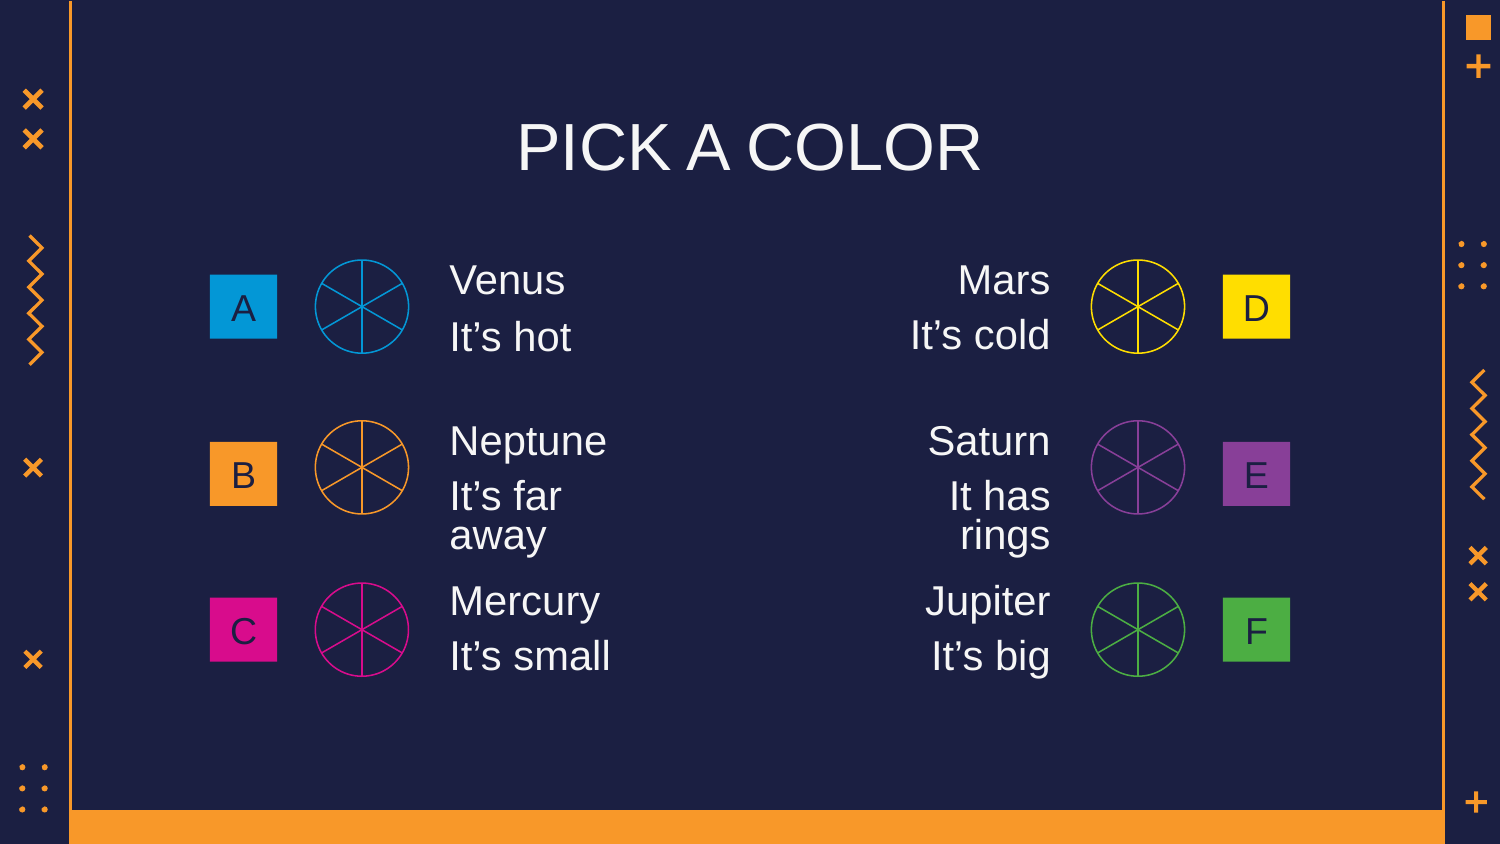

# PICK A COLOR
Venus
Mars

A
D
It’s hot
It’s cold
Neptune
Saturn

B
E
It’s far away
It has rings
Mercury
Jupiter

C
F
It’s small
It’s big